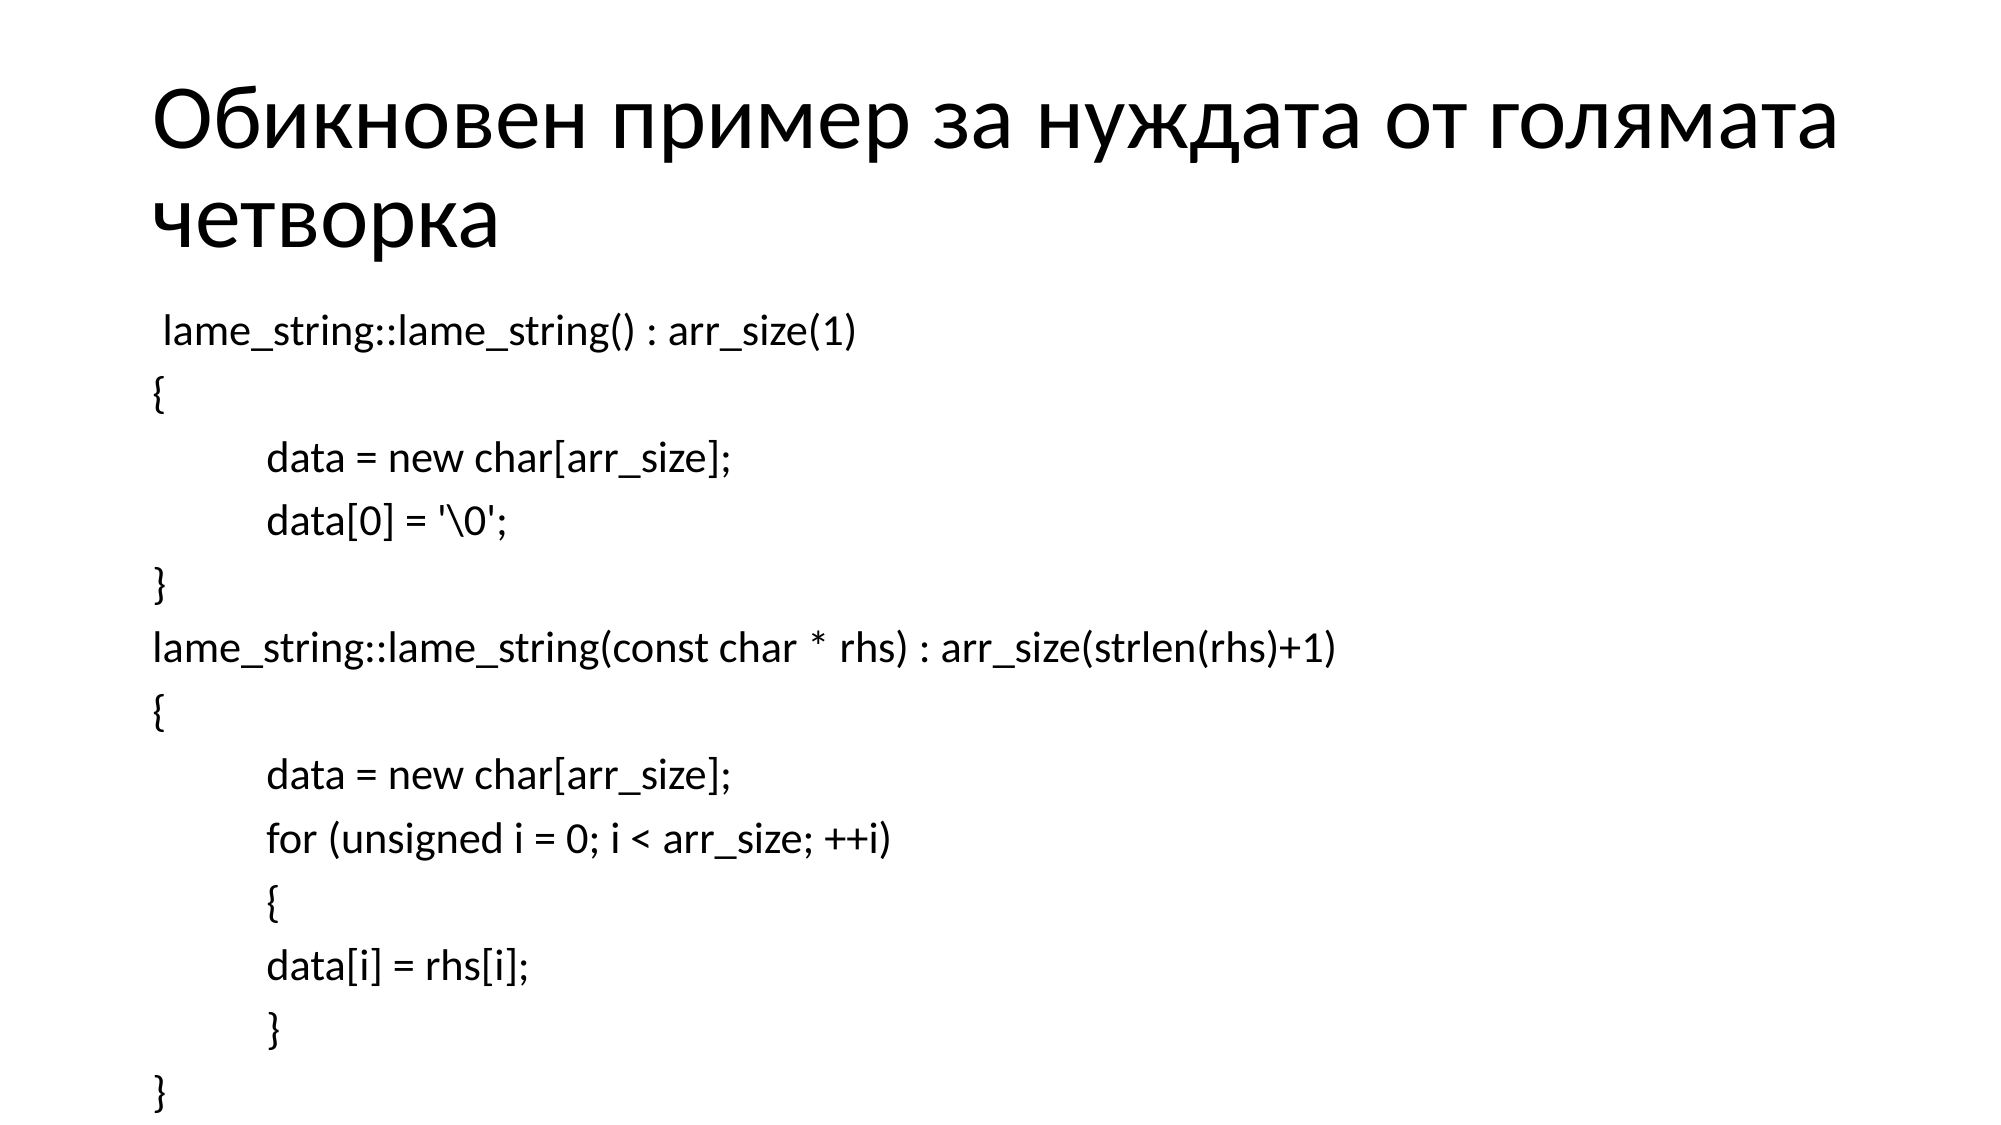

# Обикновен пример за нуждата от голямата четворка
 lame_string::lame_string() : arr_size(1)
{
	data = new char[arr_size];
	data[0] = '\0';
}
lame_string::lame_string(const char * rhs) : arr_size(strlen(rhs)+1)
{
	data = new char[arr_size];
	for (unsigned i = 0; i < arr_size; ++i)
	{
		data[i] = rhs[i];
	}
}